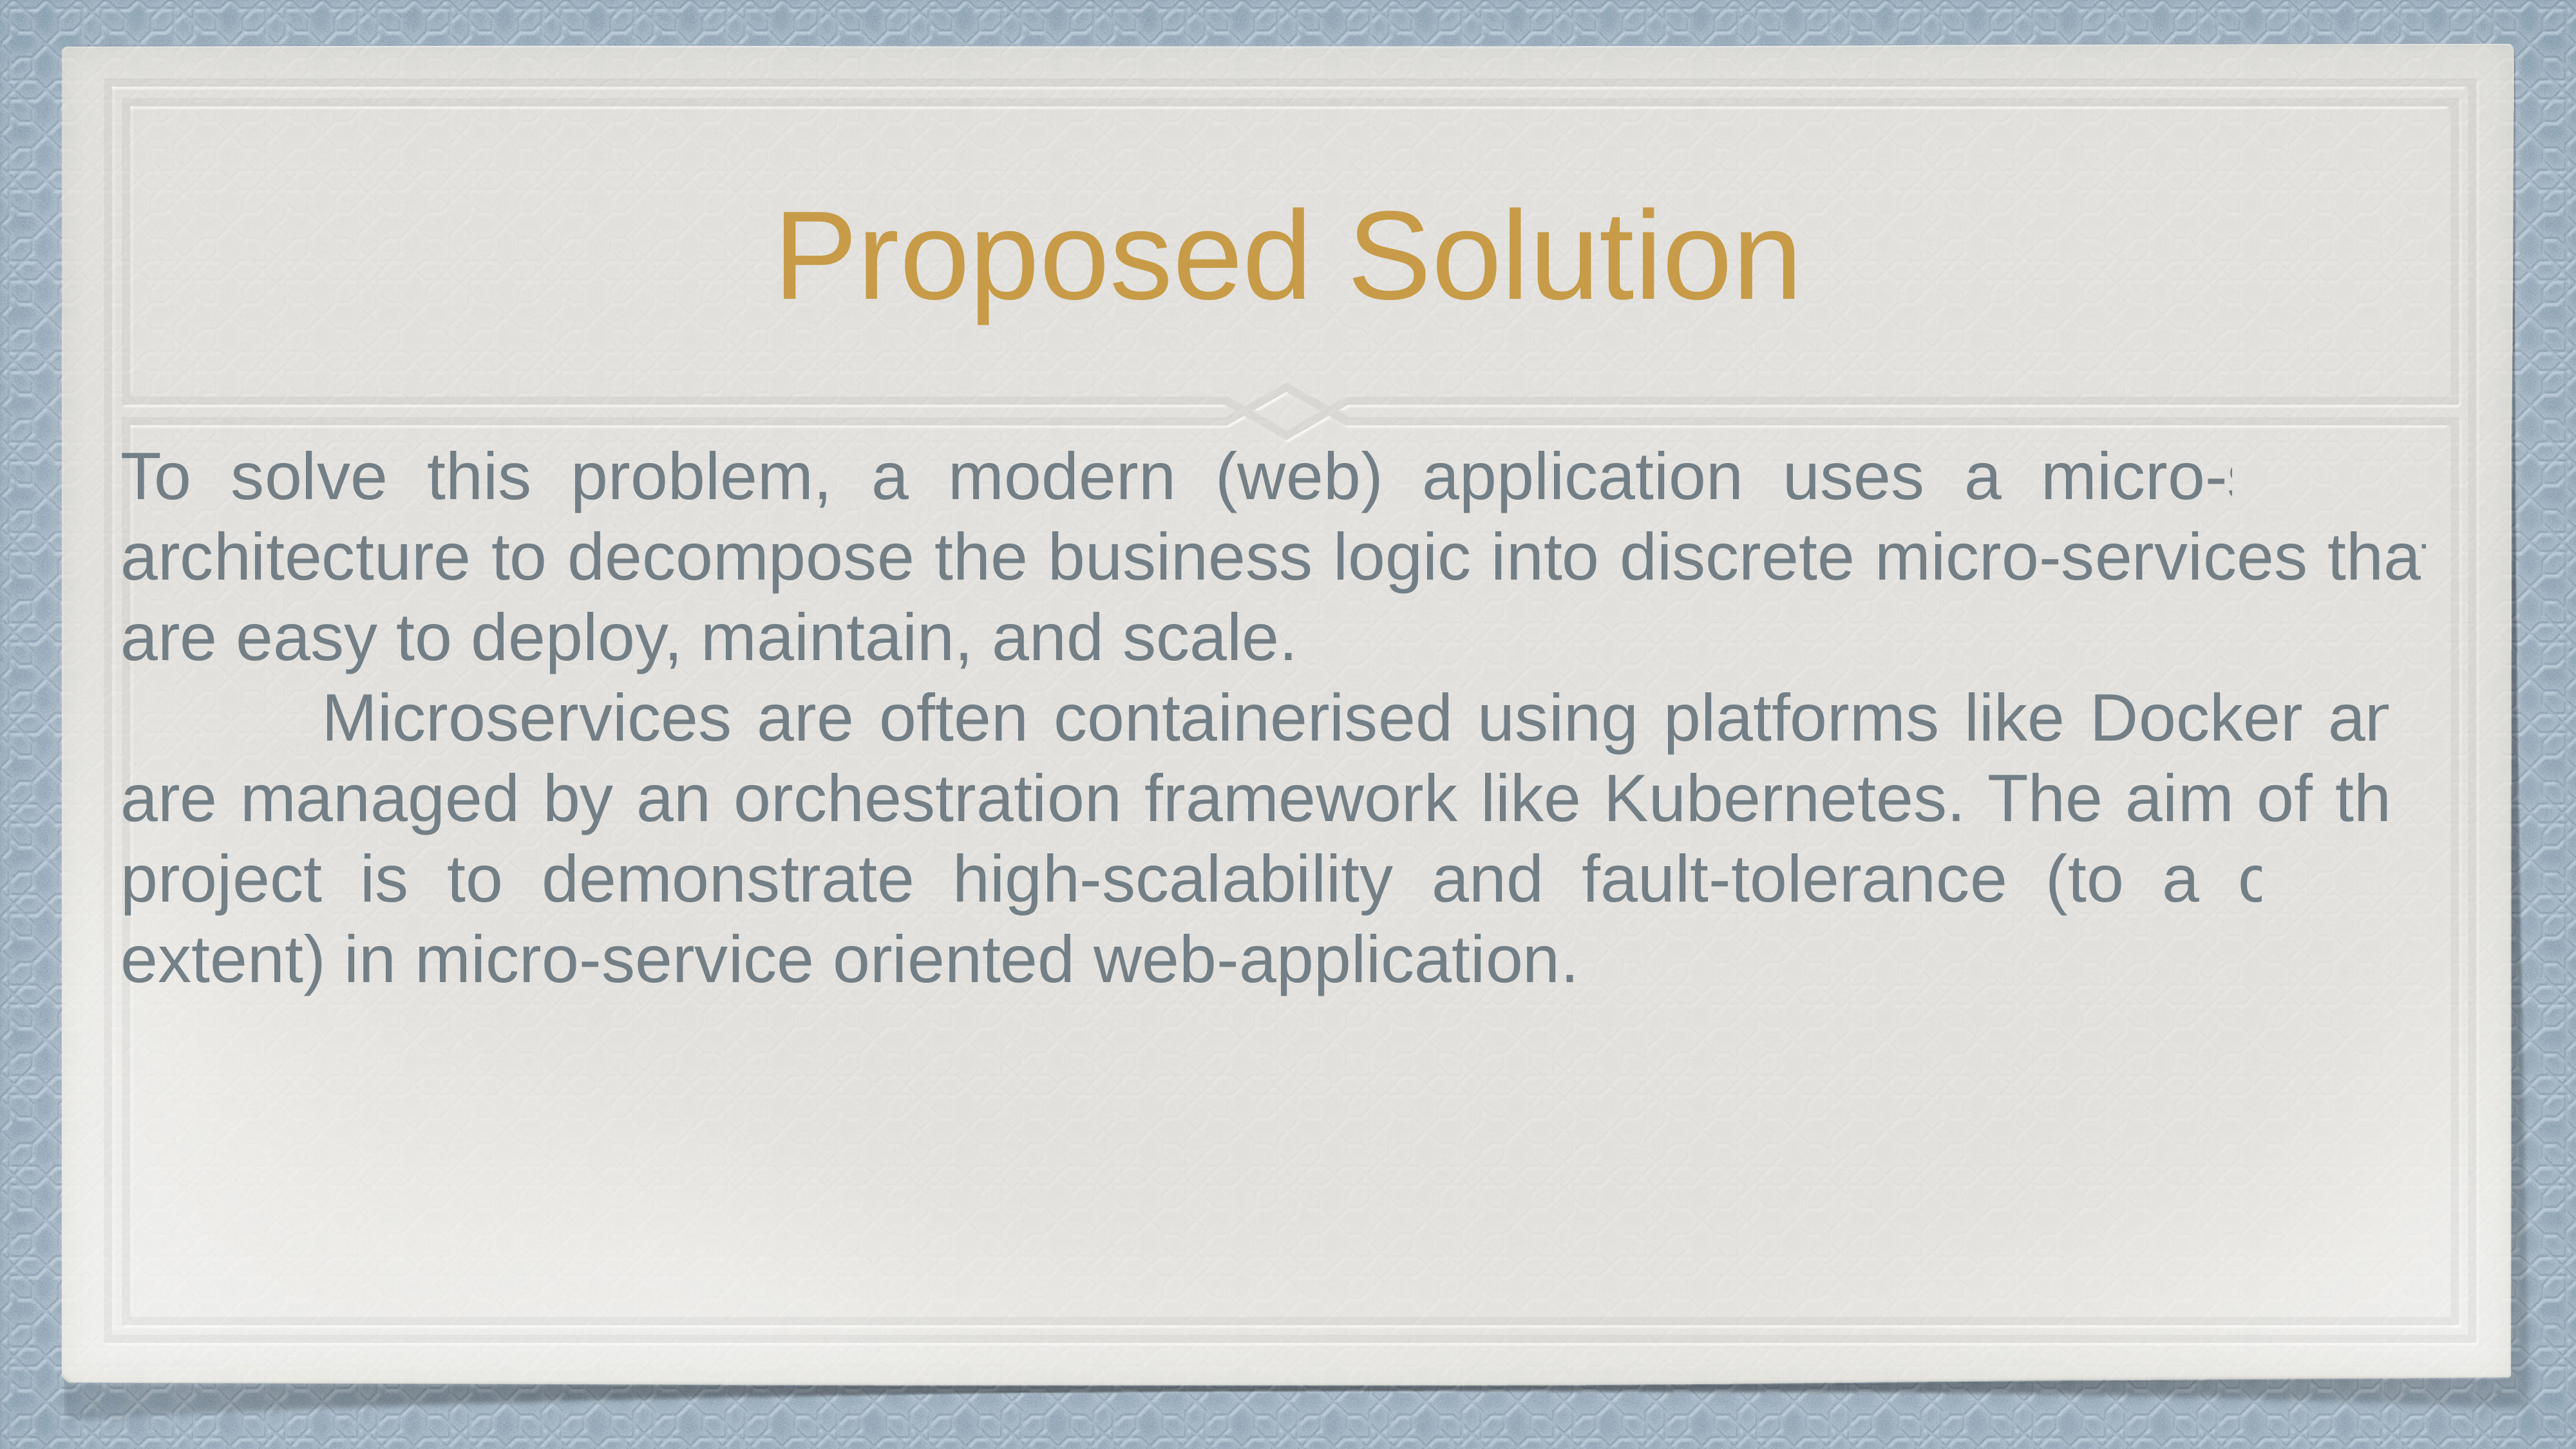

# Proposed Solution
To solve this problem, a modern (web) application uses a micro-service architecture to decompose the business logic into discrete micro-services that are easy to deploy, maintain, and scale.
        Microservices are often containerised using platforms like Docker and are managed by an orchestration framework like Kubernetes. The aim of this project is to demonstrate high-scalability and fault-tolerance (to a certain extent) in micro-service oriented web-application.